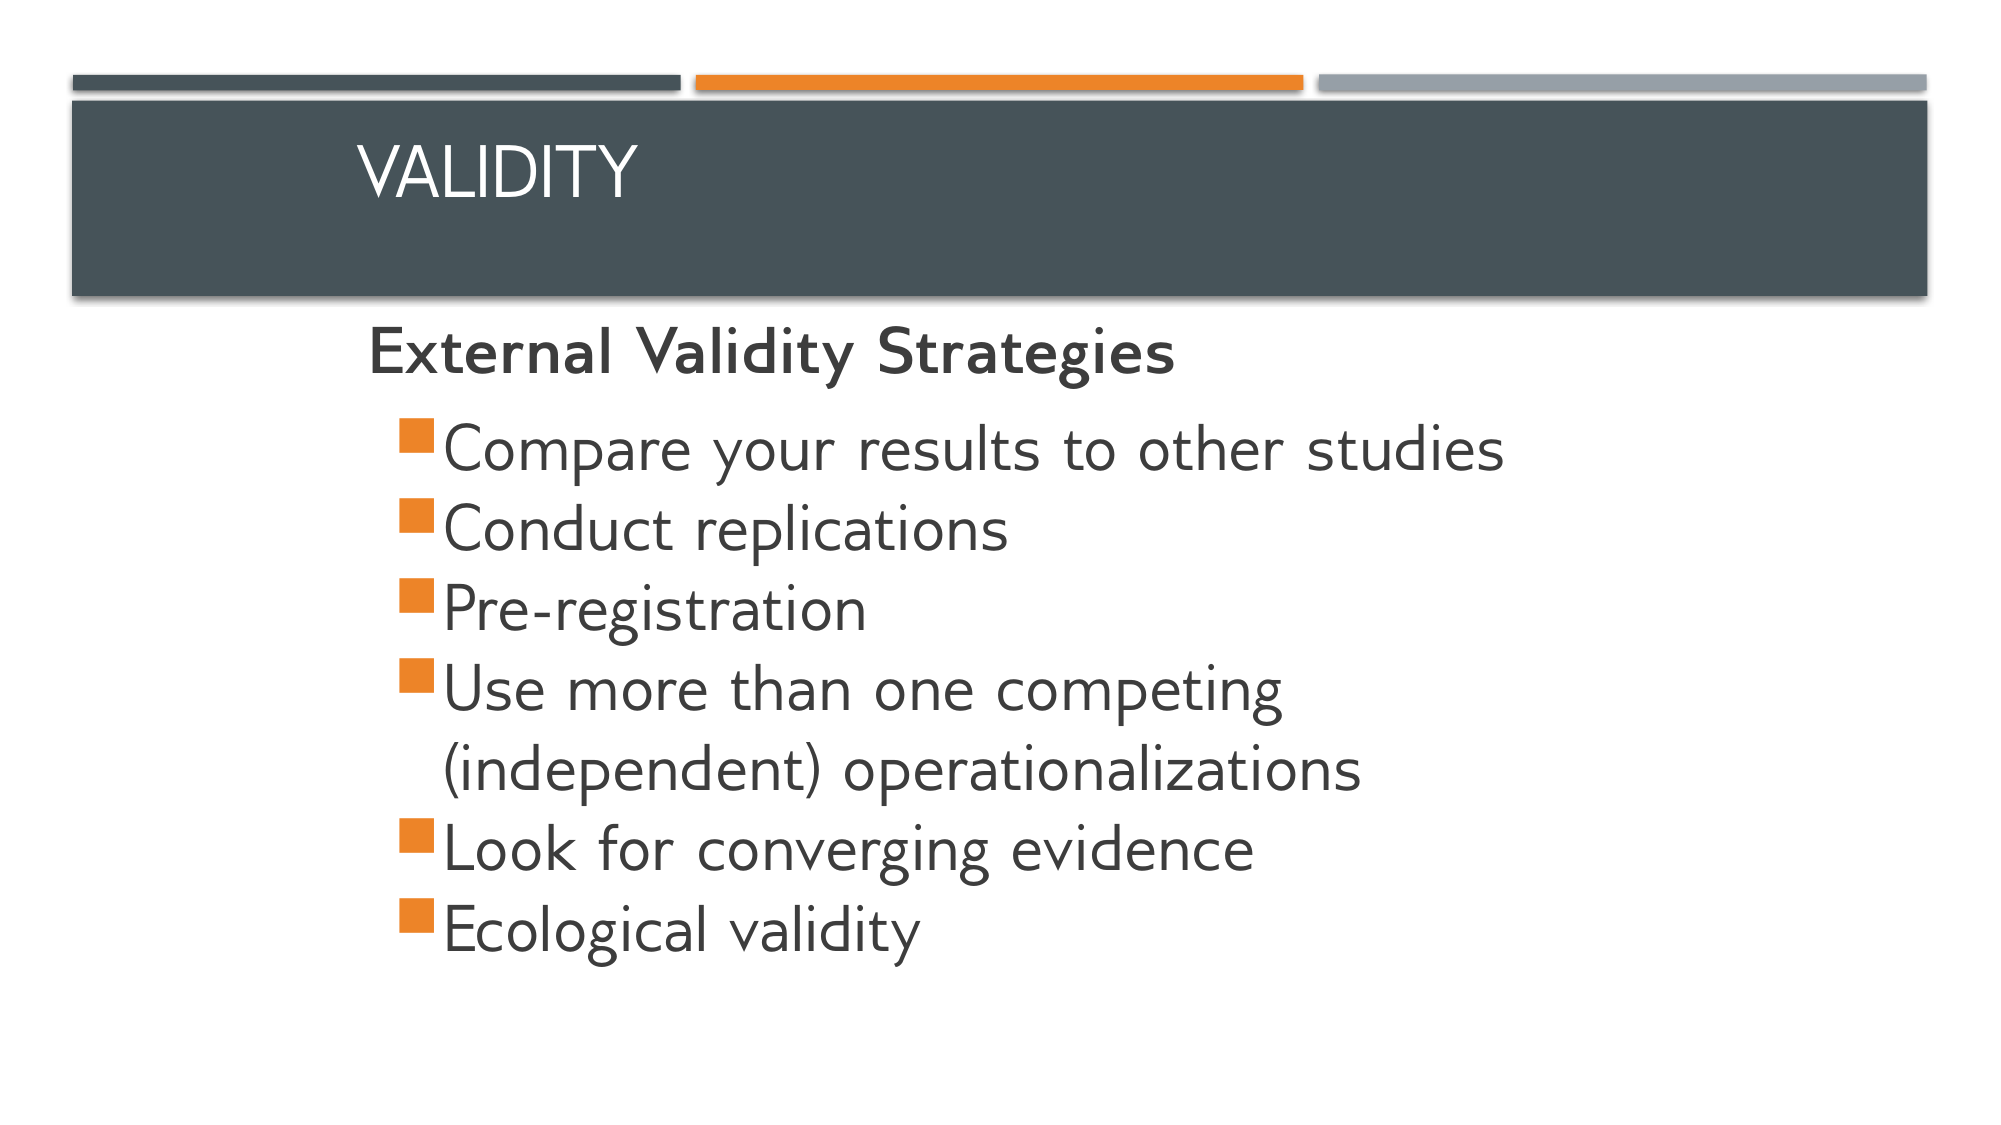

# Validity
External Validity Strategies

Compare your results to other studies
Conduct replications
Pre-registration
Use more than one competing (independent) operationalizations
Look for converging evidence
Ecological validity